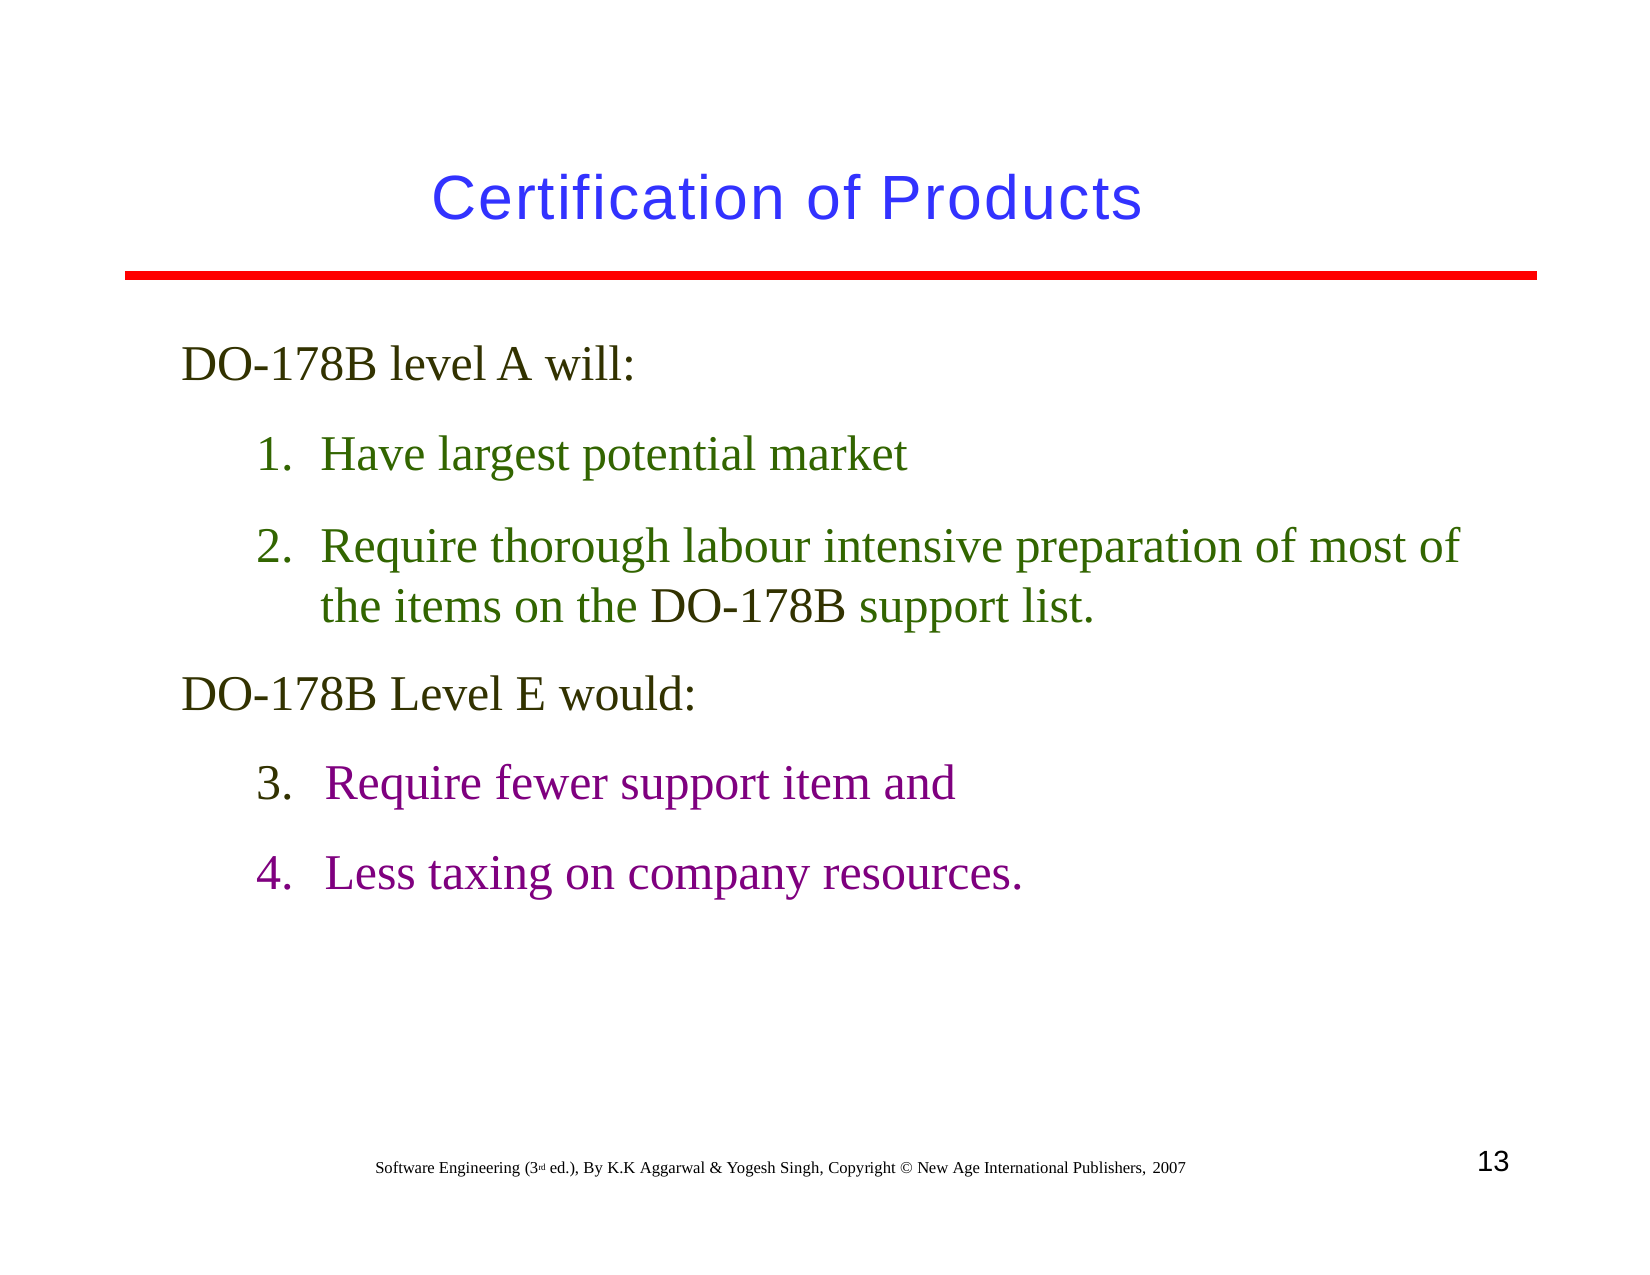

# Certification of Products

DO-178B level A will:
Have largest potential market
Require thorough labour intensive preparation of most of  the items on the DO-178B support list.
DO-178B Level E would:
Require fewer support item and
Less taxing on company resources.
13
Software Engineering (3rd  ed.), By K.K Aggarwal & Yogesh Singh, Copyright © New Age International Publishers, 2007